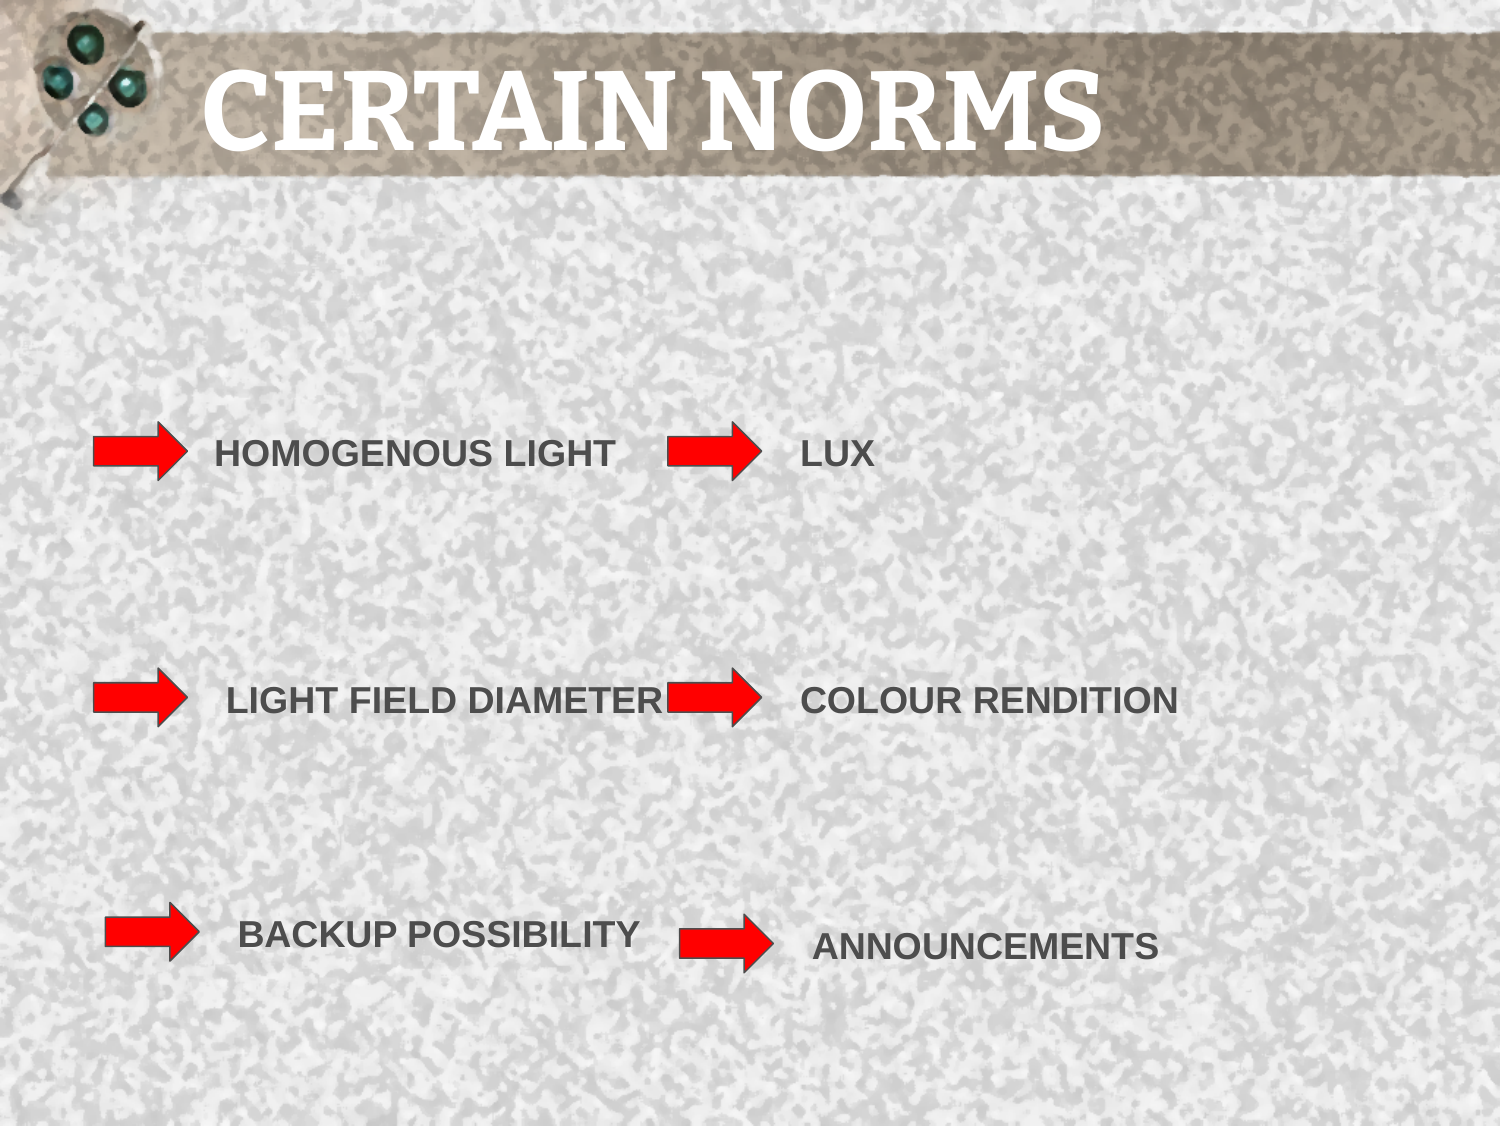

CERTAIN NORMS

HOMOGENOUS LIGHT
LUX

LIGHT FIELD DIAMETER
COLOUR RENDITION

BACKUP POSSIBILITY

ANNOUNCEMENTS